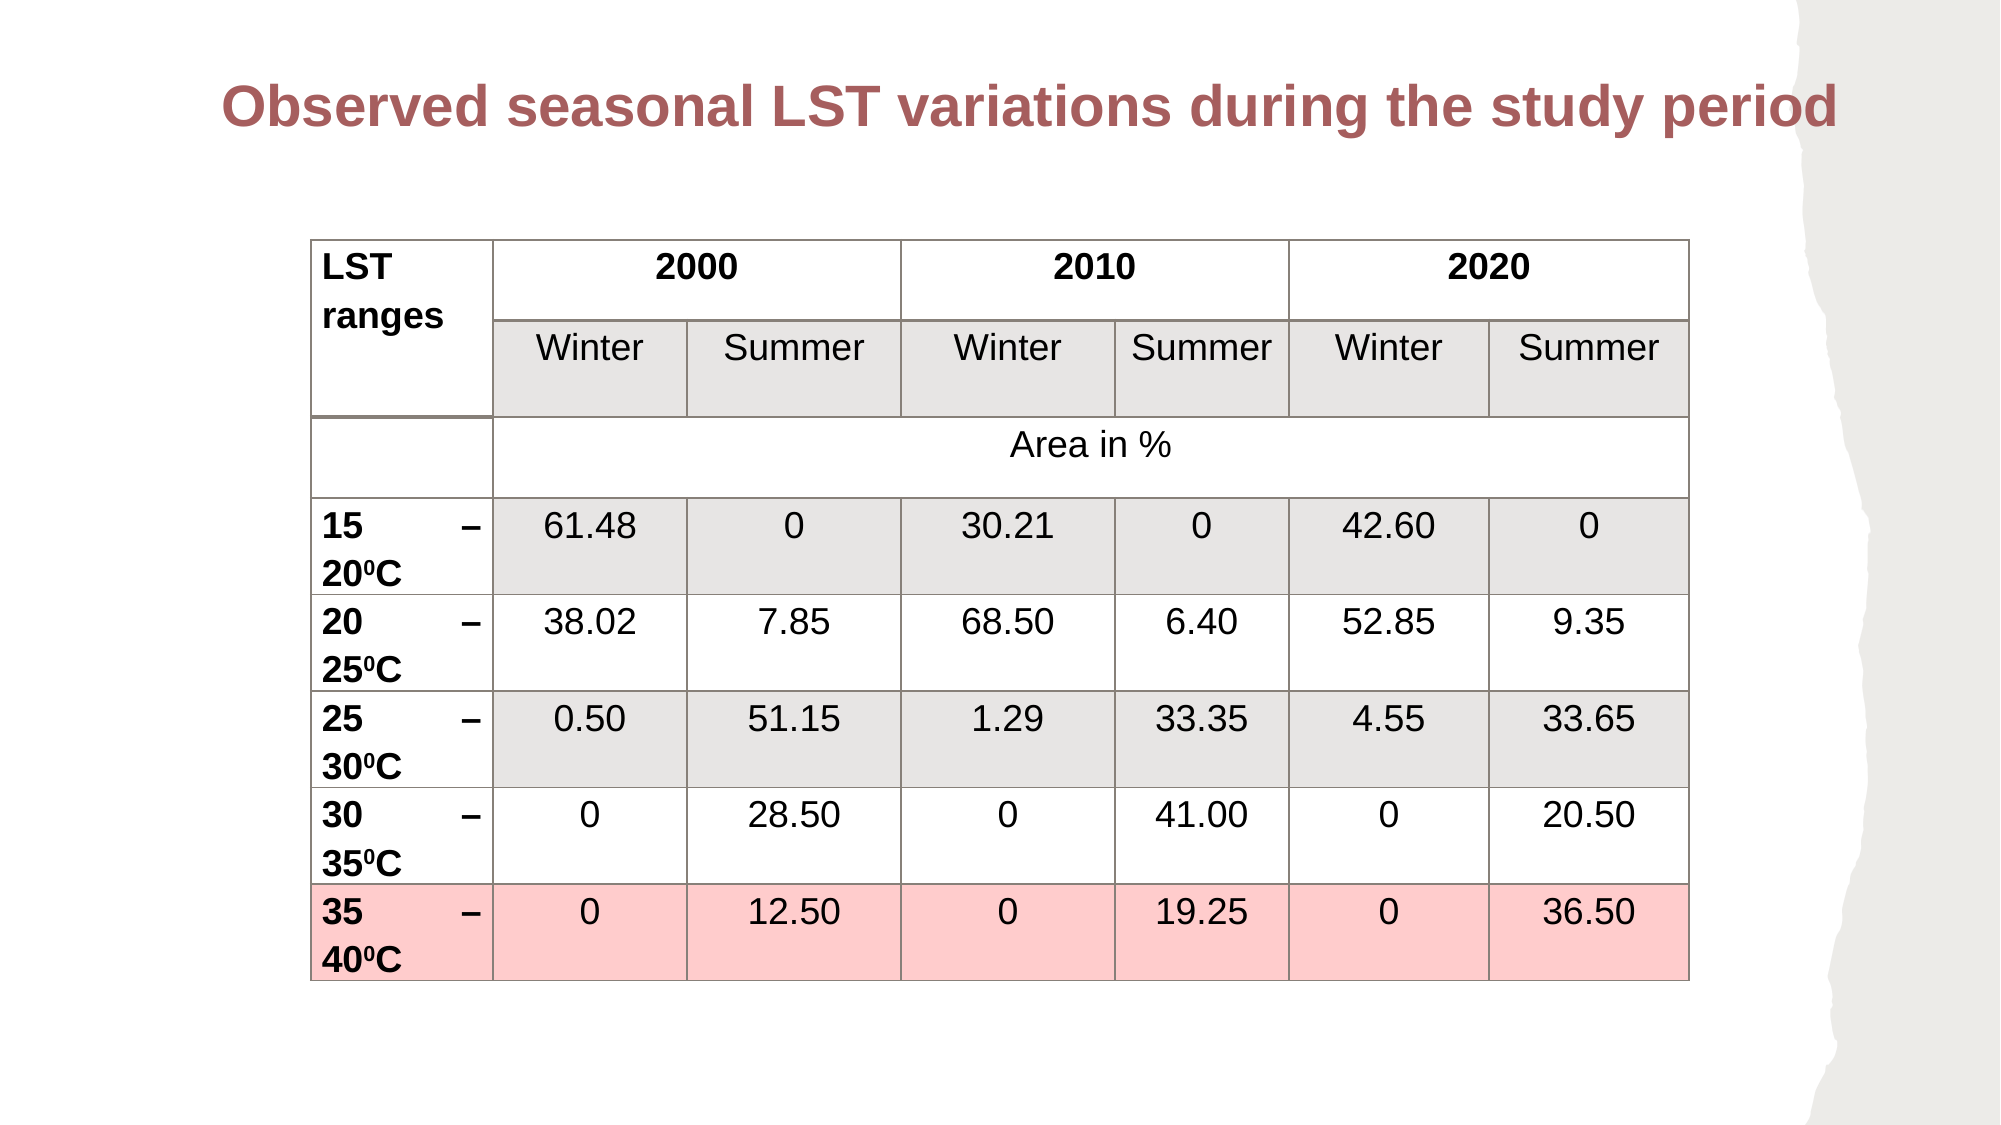

Observed seasonal LST variations during the study period
| LST ranges | 2000 |  | 2010 |  | 2020 |  |
| --- | --- | --- | --- | --- | --- | --- |
|  | Winter | Summer | Winter | Summer | Winter | Summer |
|  | Area in % |  |  |  |  |  |
| 15 – 200C | 61.48 | 0 | 30.21 | 0 | 42.60 | 0 |
| 20 – 250C | 38.02 | 7.85 | 68.50 | 6.40 | 52.85 | 9.35 |
| 25 – 300C | 0.50 | 51.15 | 1.29 | 33.35 | 4.55 | 33.65 |
| 30 – 350C | 0 | 28.50 | 0 | 41.00 | 0 | 20.50 |
| 35 – 400C | 0 | 12.50 | 0 | 19.25 | 0 | 36.50 |